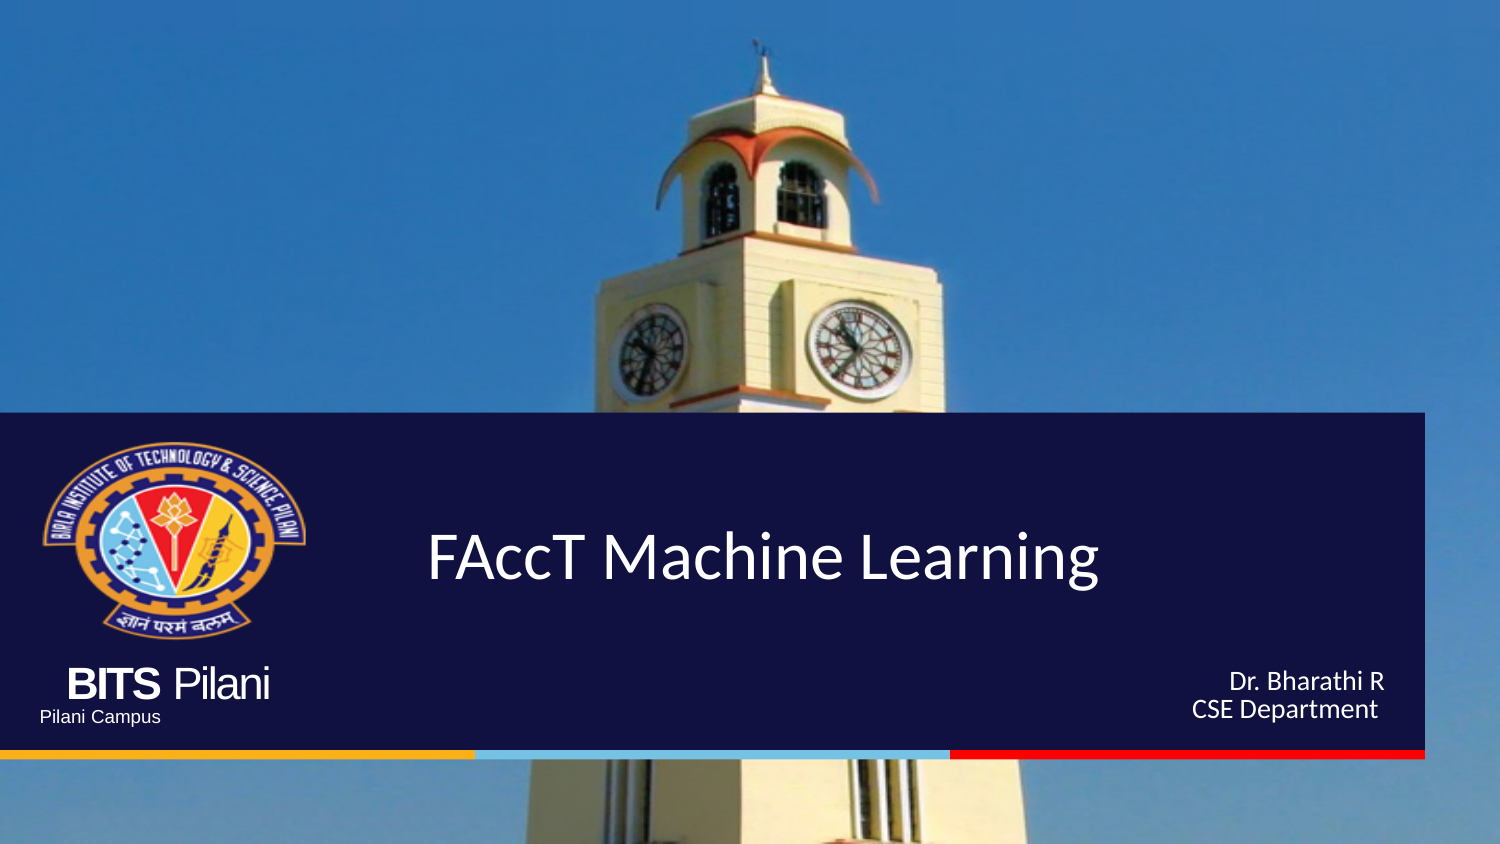

# FAccT Machine Learning
Dr. Bharathi R
CSE Department